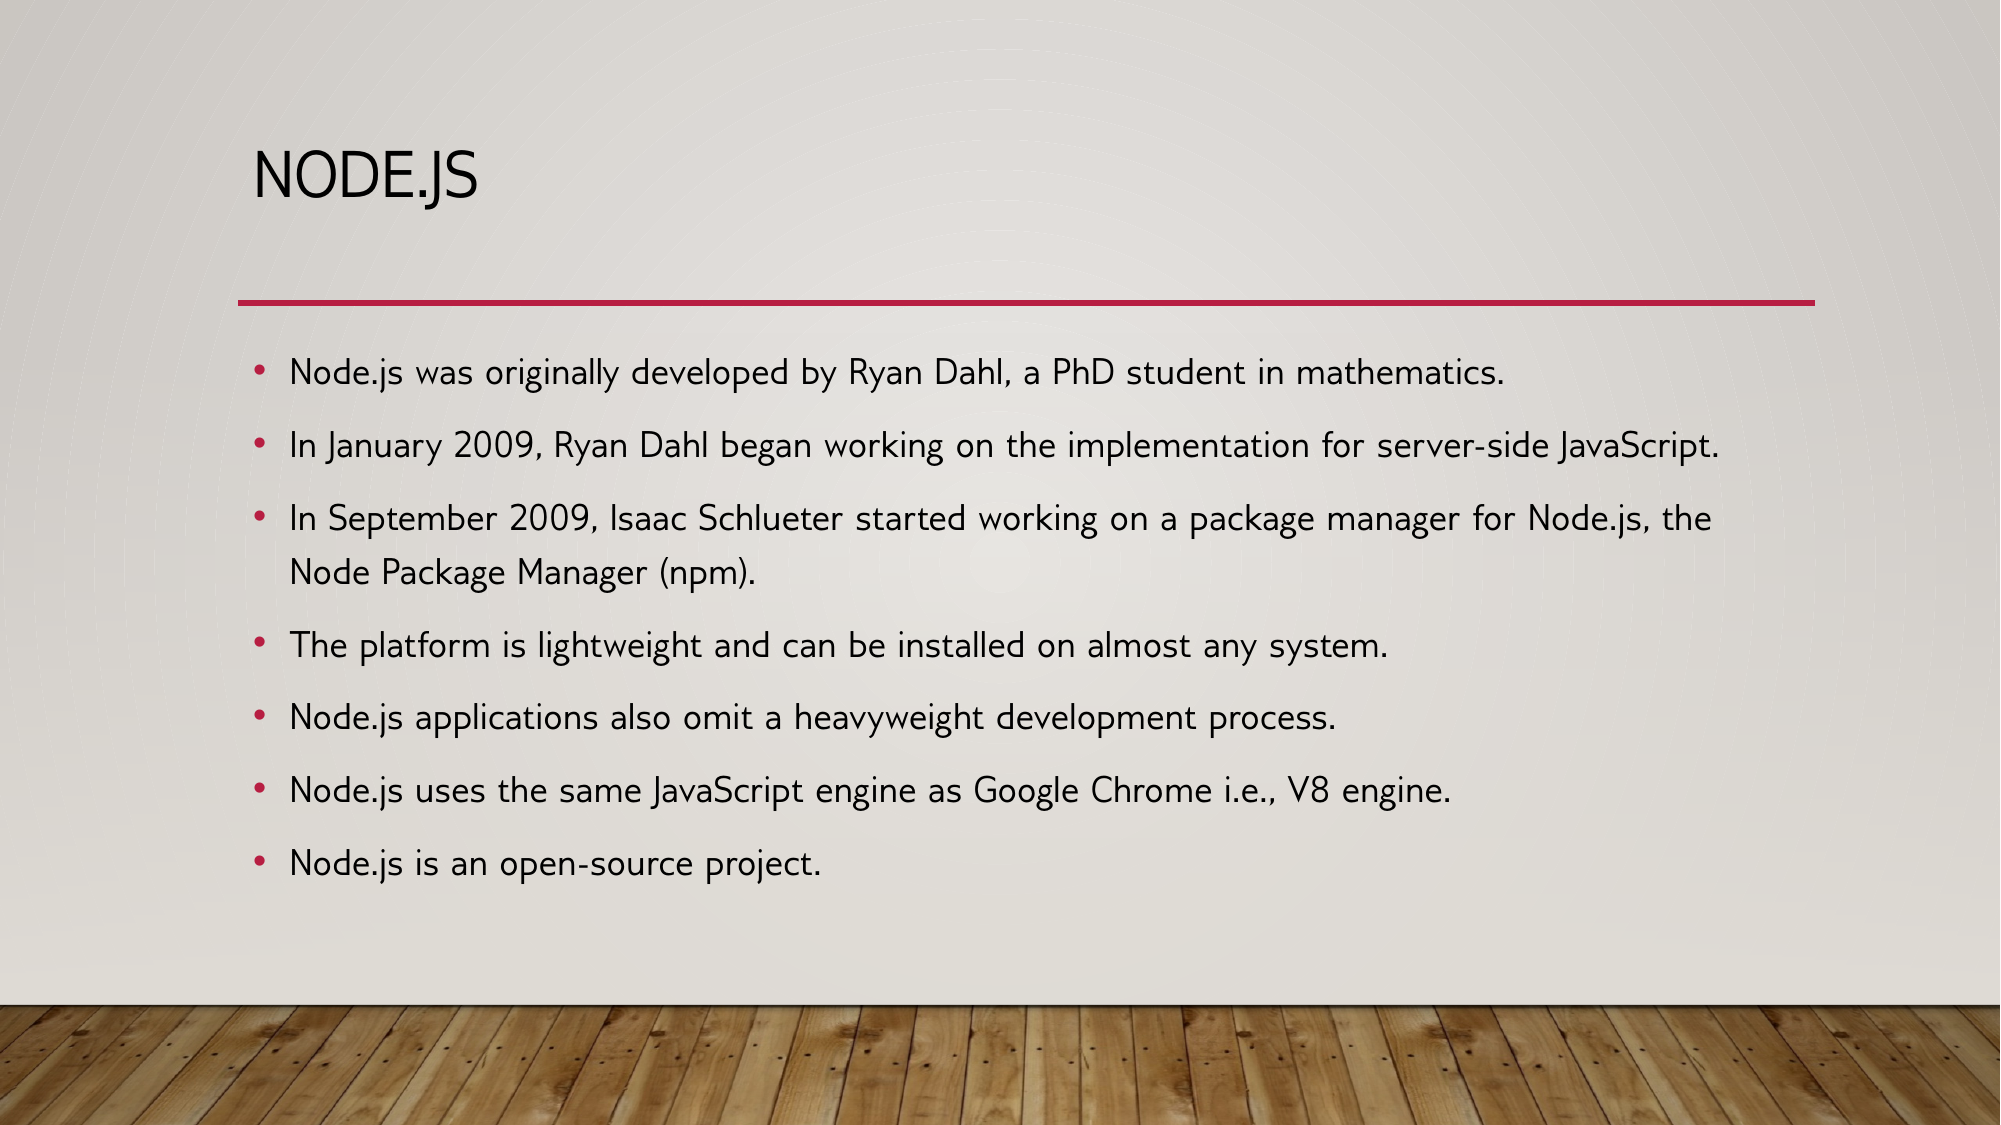

# NOde.js
Node.js was originally developed by Ryan Dahl, a PhD student in mathematics.
In January 2009, Ryan Dahl began working on the implementation for server-side JavaScript.
In September 2009, Isaac Schlueter started working on a package manager for Node.js, the Node Package Manager (npm).
The platform is lightweight and can be installed on almost any system.
Node.js applications also omit a heavyweight development process.
Node.js uses the same JavaScript engine as Google Chrome i.e., V8 engine.
Node.js is an open-source project.